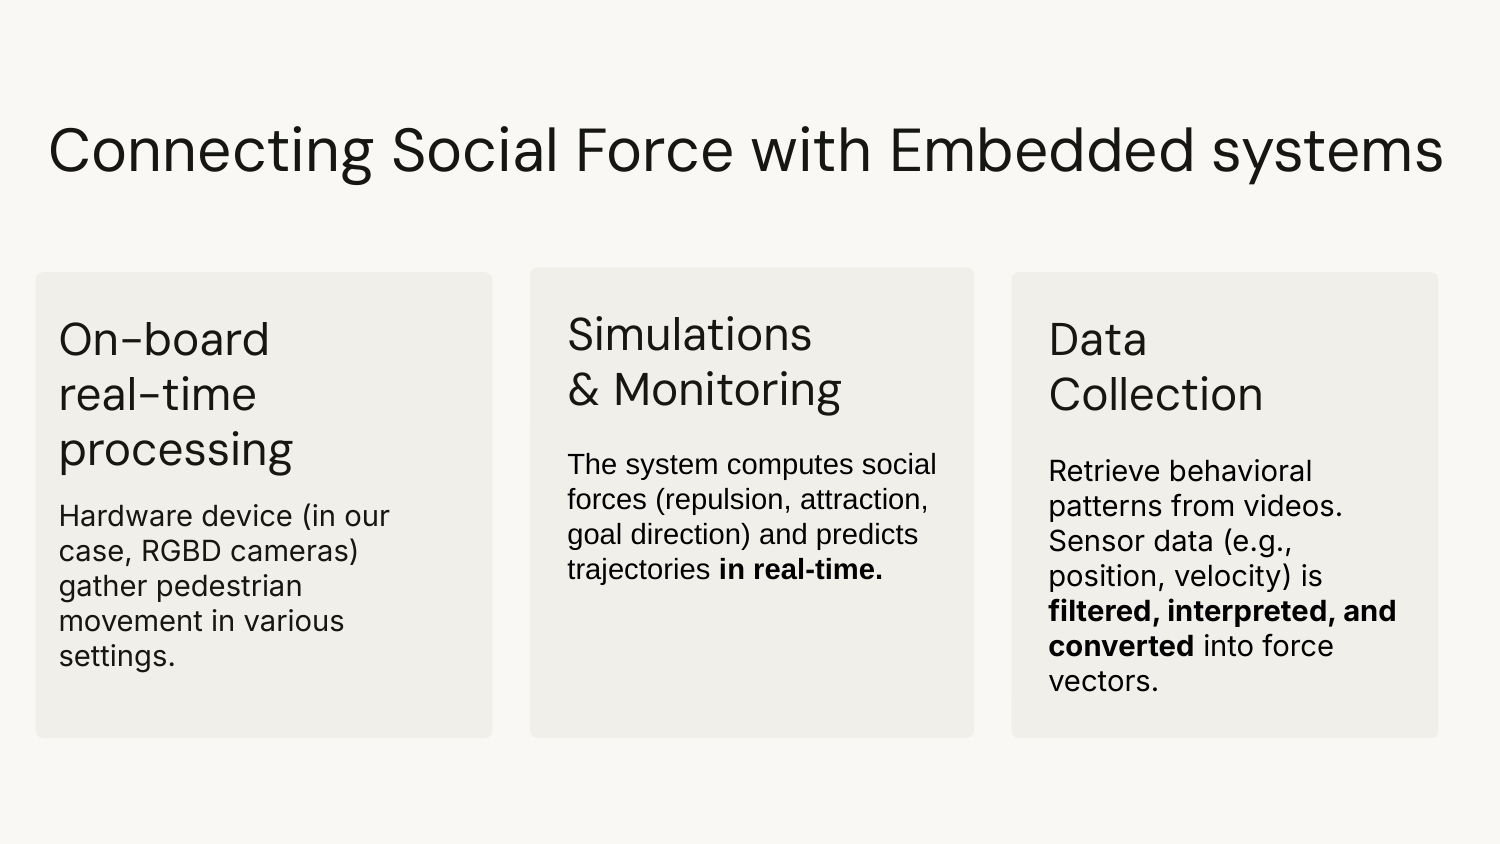

# Connecting Social Force with Embedded systems

Simulations & Monitoring
On-board
real-time
processing

Data
Collection
The system computes social forces (repulsion, attraction, goal direction) and predicts trajectories in real-time.
Retrieve behavioral patterns from videos.
Sensor data (e.g., position, velocity) is filtered, interpreted, and converted into force vectors.

Hardware device (in our case, RGBD cameras) gather pedestrian movement in various settings.